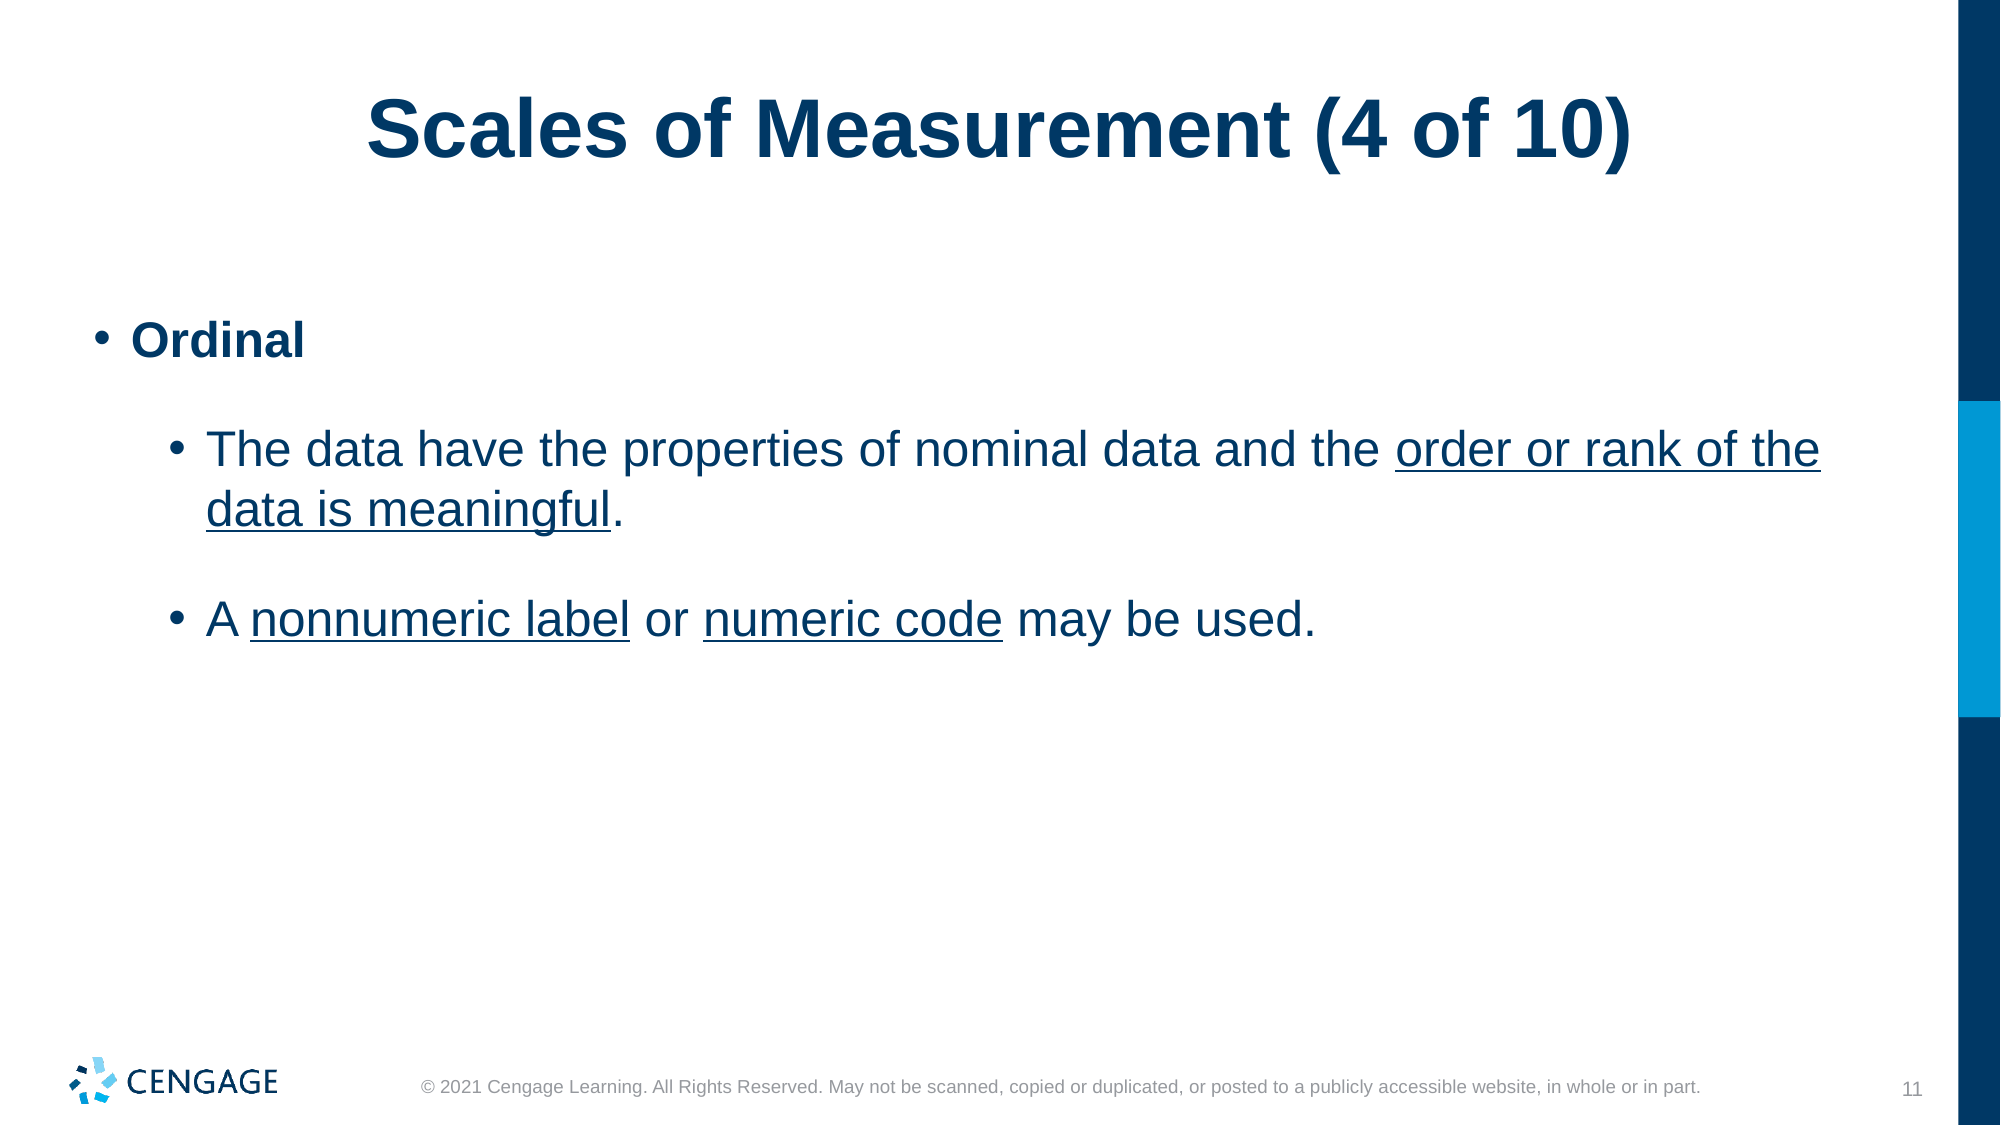

# Scales of Measurement (4 of 10)
Ordinal
The data have the properties of nominal data and the order or rank of the data is meaningful.
A nonnumeric label or numeric code may be used.